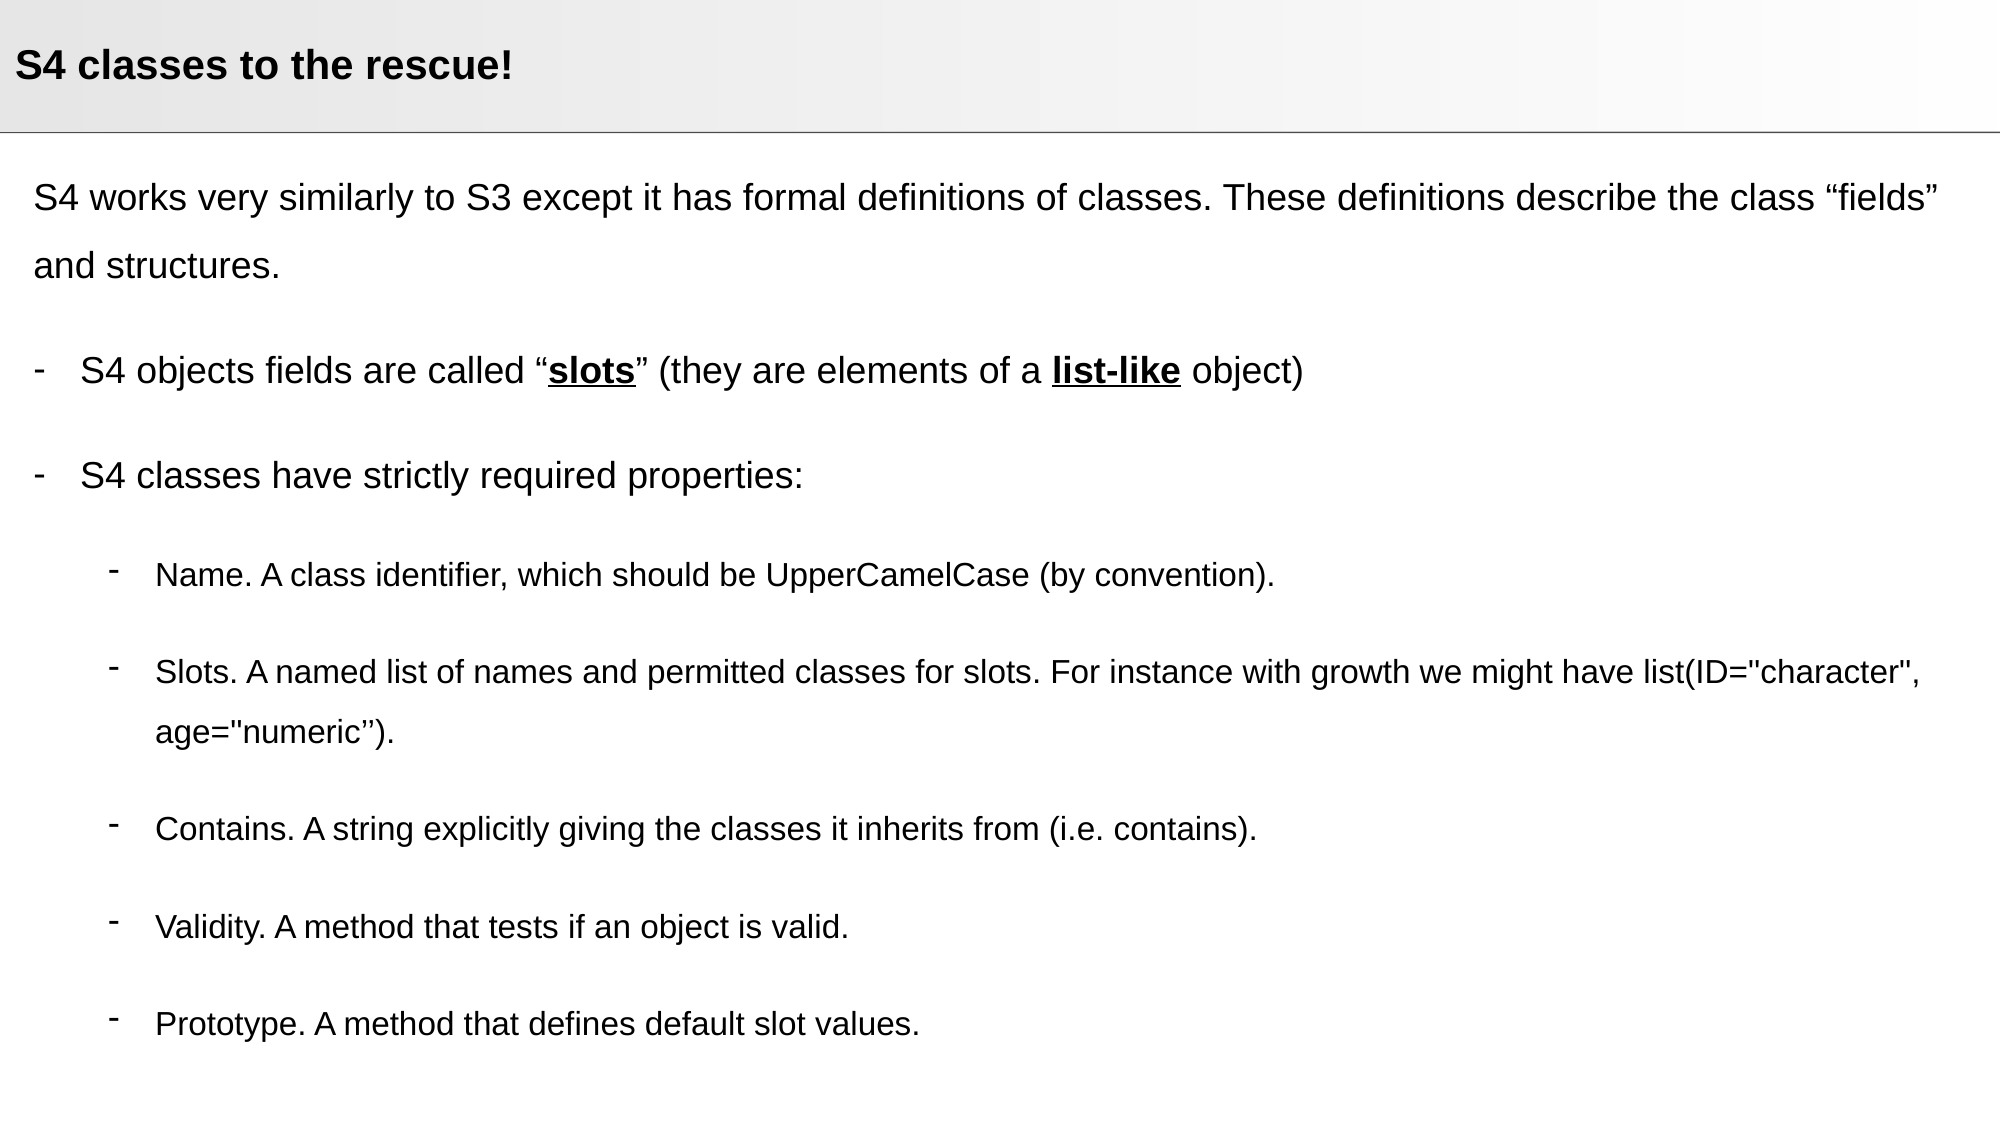

# S4 classes to the rescue!
S4 works very similarly to S3 except it has formal definitions of classes. These definitions describe the class “fields” and structures.
S4 objects fields are called “slots” (they are elements of a list-like object)
S4 classes have strictly required properties:
Name. A class identifier, which should be UpperCamelCase (by convention).
Slots. A named list of names and permitted classes for slots. For instance with growth we might have list(ID=''character'', age=''numeric’’).
Contains. A string explicitly giving the classes it inherits from (i.e. contains).
Validity. A method that tests if an object is valid.
Prototype. A method that defines default slot values.